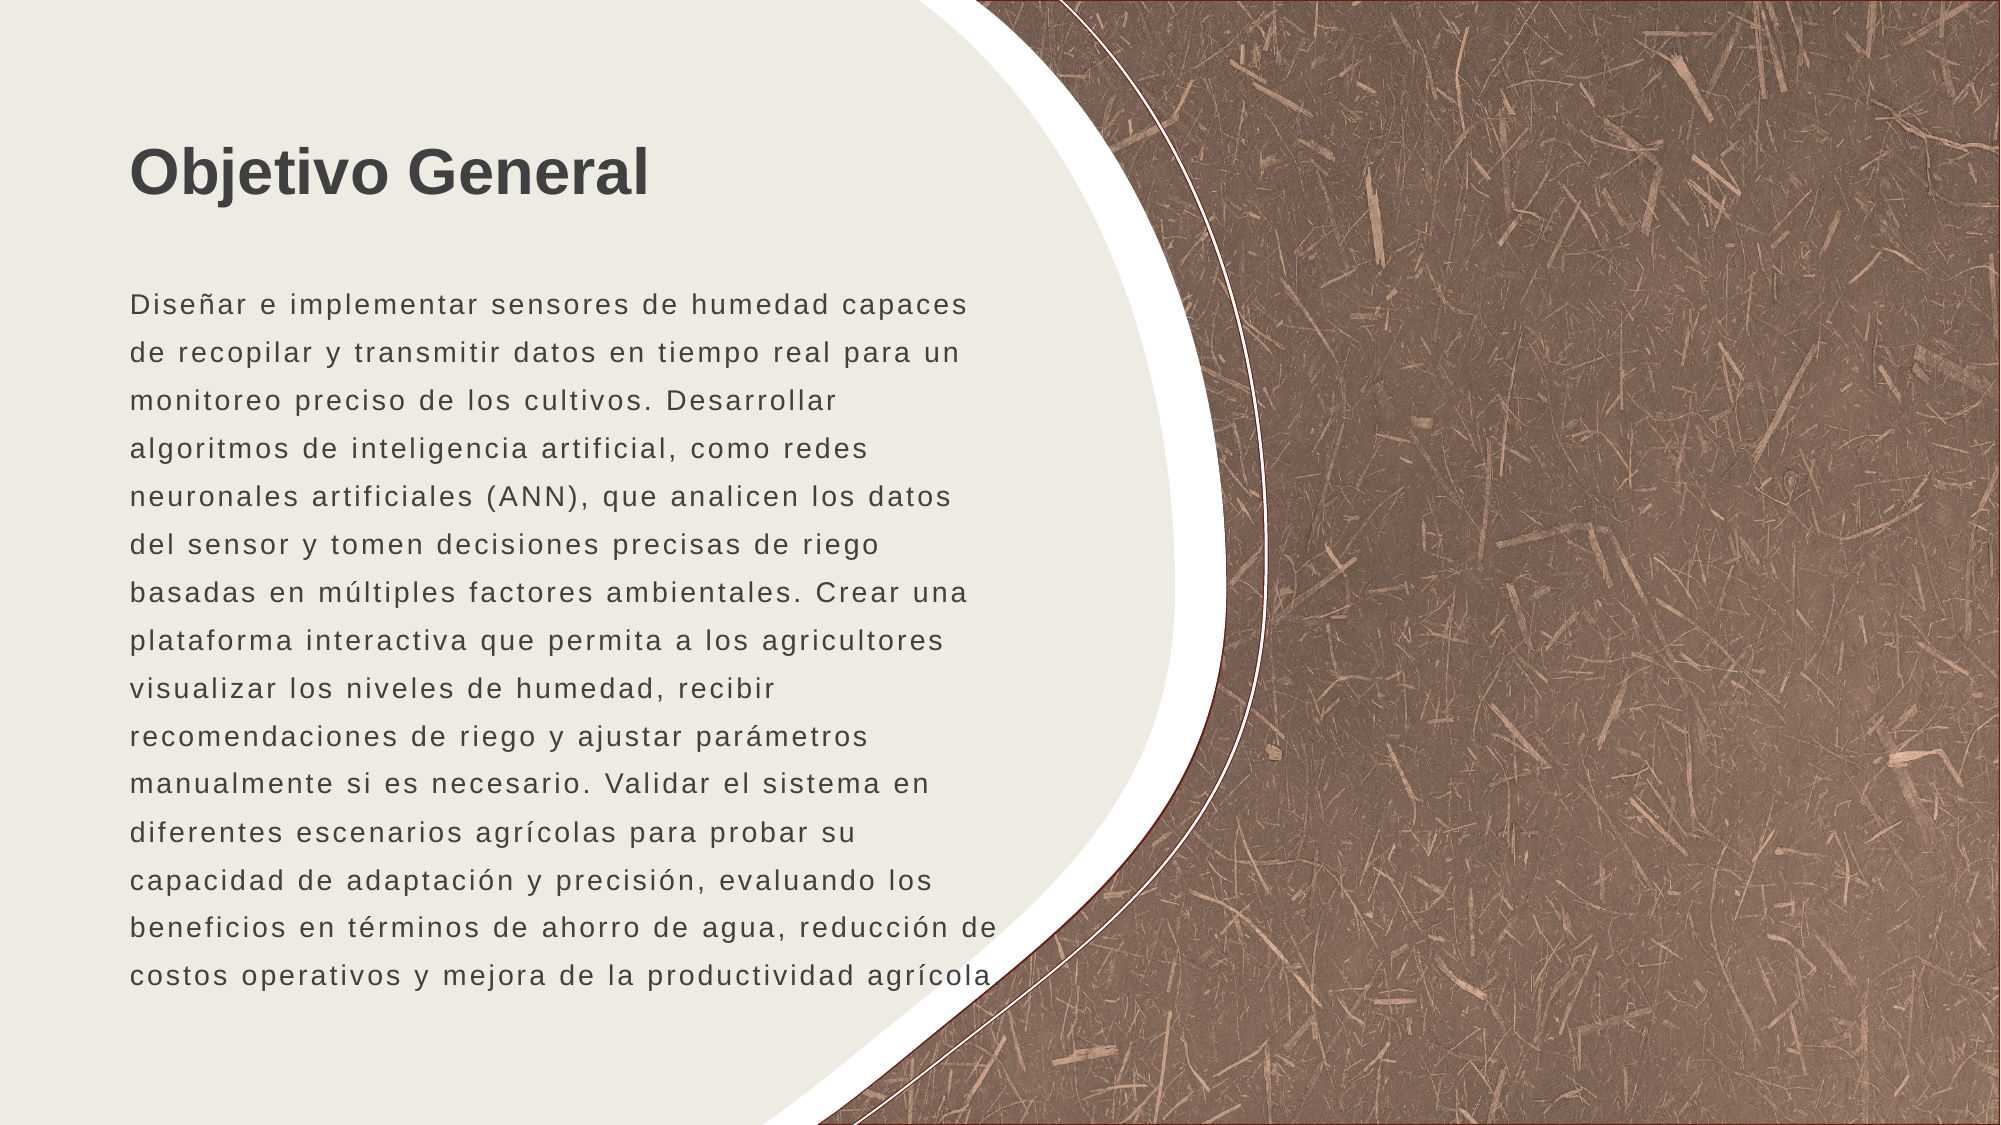

# Objetivo General
Diseñar e implementar sensores de humedad capaces de recopilar y transmitir datos en tiempo real para un monitoreo preciso de los cultivos. Desarrollar algoritmos de inteligencia artificial, como redes neuronales artificiales (ANN), que analicen los datos del sensor y tomen decisiones precisas de riego basadas en múltiples factores ambientales. Crear una plataforma interactiva que permita a los agricultores visualizar los niveles de humedad, recibir recomendaciones de riego y ajustar parámetros manualmente si es necesario. Validar el sistema en diferentes escenarios agrícolas para probar su capacidad de adaptación y precisión, evaluando los beneficios en términos de ahorro de agua, reducción de costos operativos y mejora de la productividad agrícola.